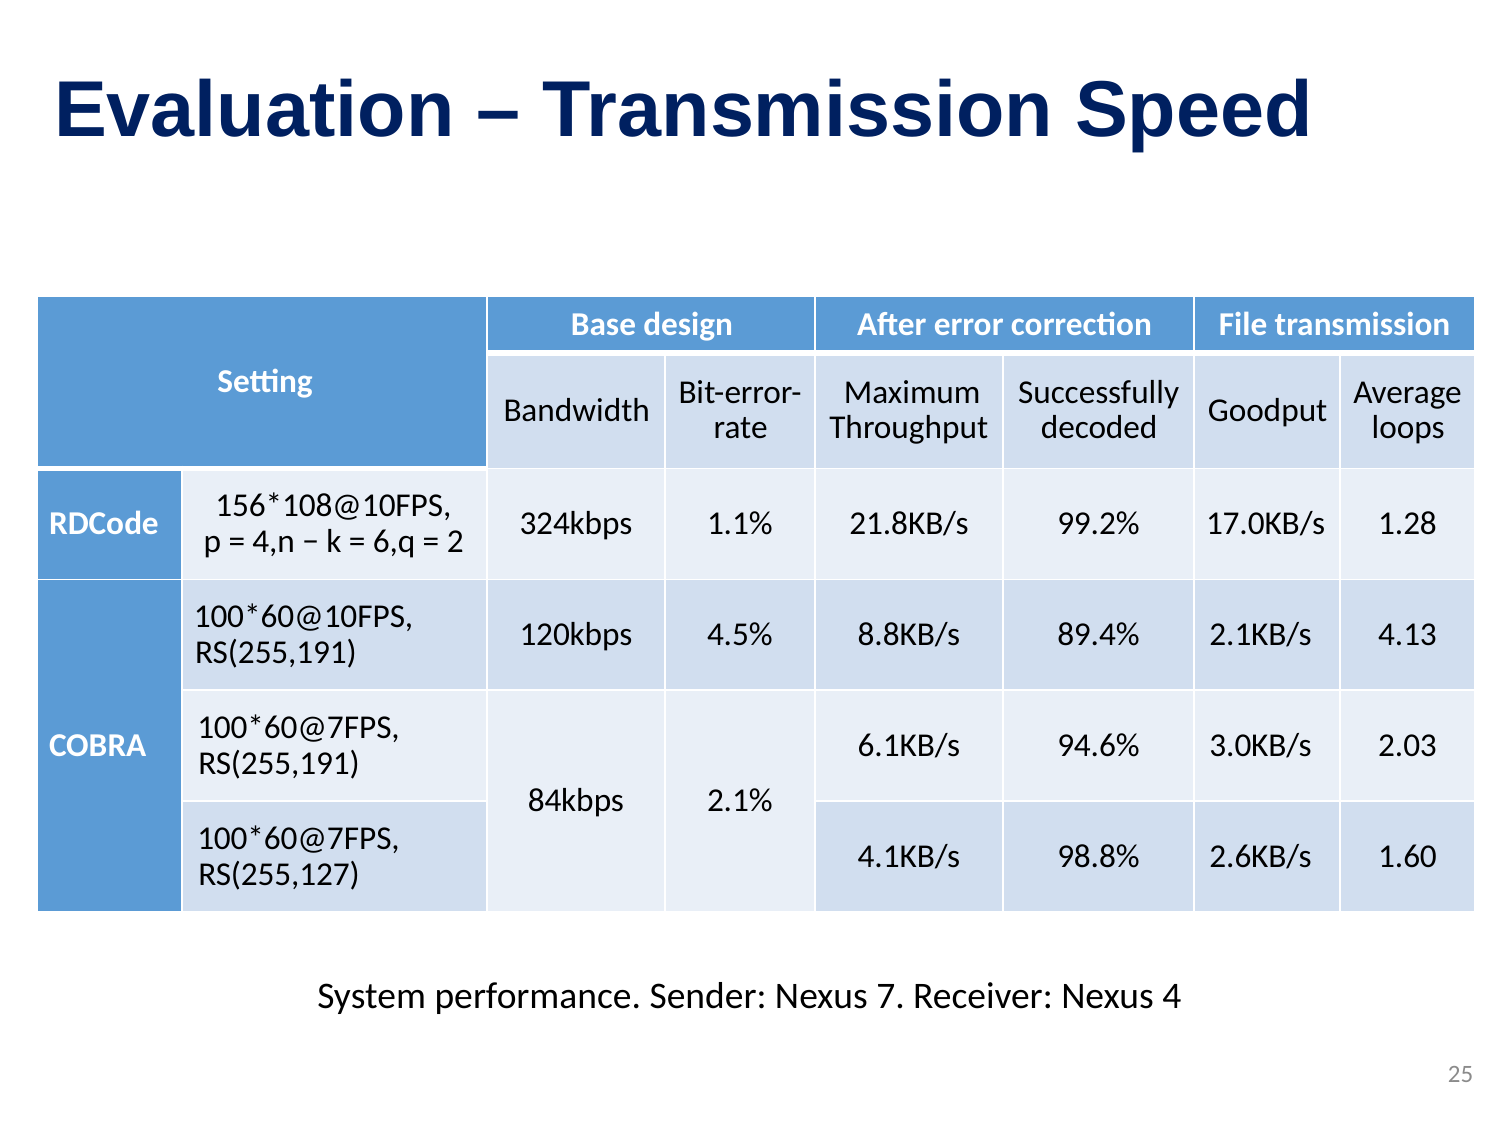

# Evaluation – Transmission Speed
| Setting |  | Base design |  | After error correction |  | File transmission |  |
| --- | --- | --- | --- | --- | --- | --- | --- |
|  |  | Bandwidth | Bit-error-rate | Maximum Throughput | Successfully decoded | Goodput | Average loops |
| RDCode | 156\*108@10FPS, p = 4,n − k = 6,q = 2 | 324kbps | 1.1% | 21.8KB/s | 99.2% | 17.0KB/s | 1.28 |
| COBRA | 100\*60@10FPS, RS(255,191) | 120kbps | 4.5% | 8.8KB/s | 89.4% | 2.1KB/s | 4.13 |
|  | 100\*60@7FPS, RS(255,191) | 84kbps | 2.1% | 6.1KB/s | 94.6% | 3.0KB/s | 2.03 |
|  | 100\*60@7FPS, RS(255,127) |  |  | 4.1KB/s | 98.8% | 2.6KB/s | 1.60 |
System performance. Sender: Nexus 7. Receiver: Nexus 4
25